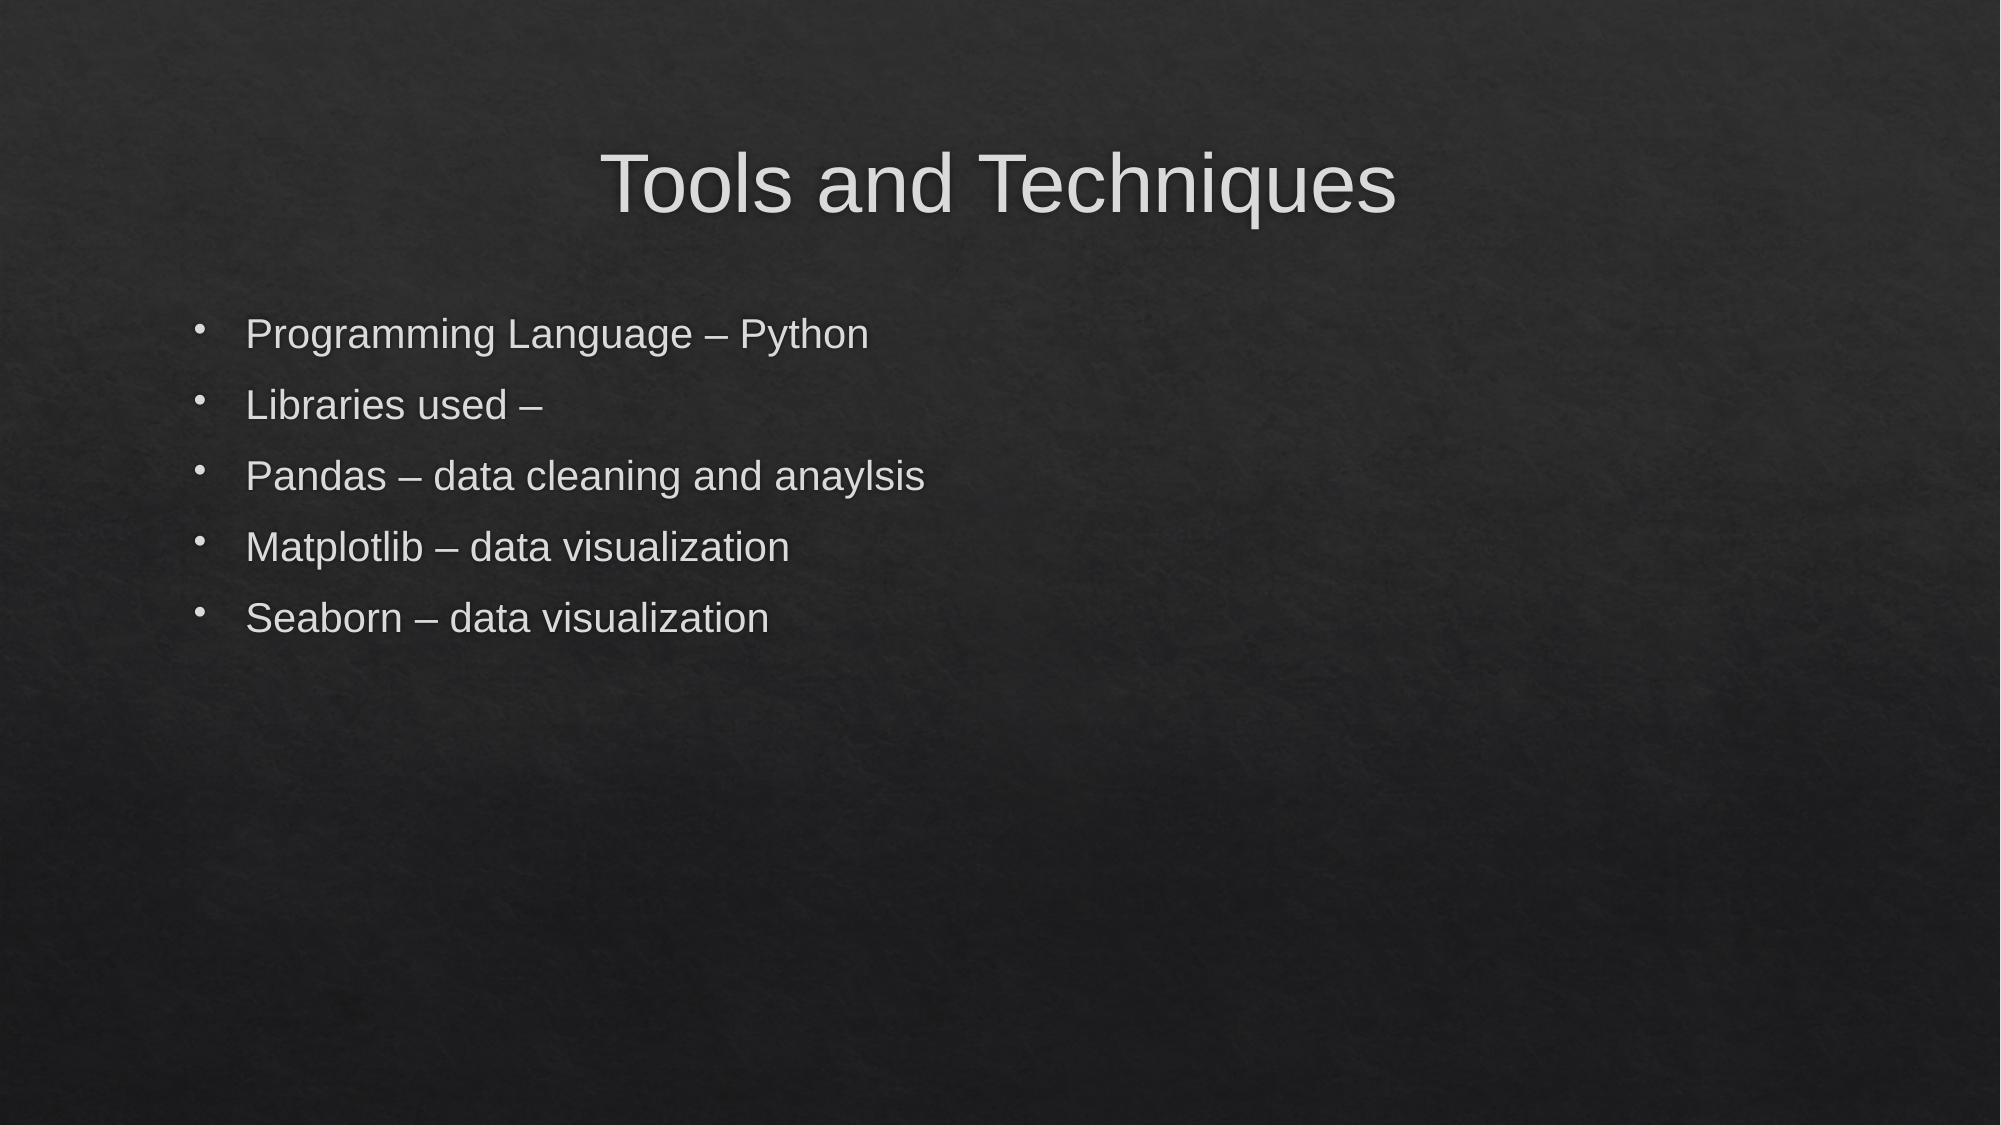

# Tools and Techniques
Programming Language – Python
Libraries used –
Pandas – data cleaning and anaylsis
Matplotlib – data visualization
Seaborn – data visualization